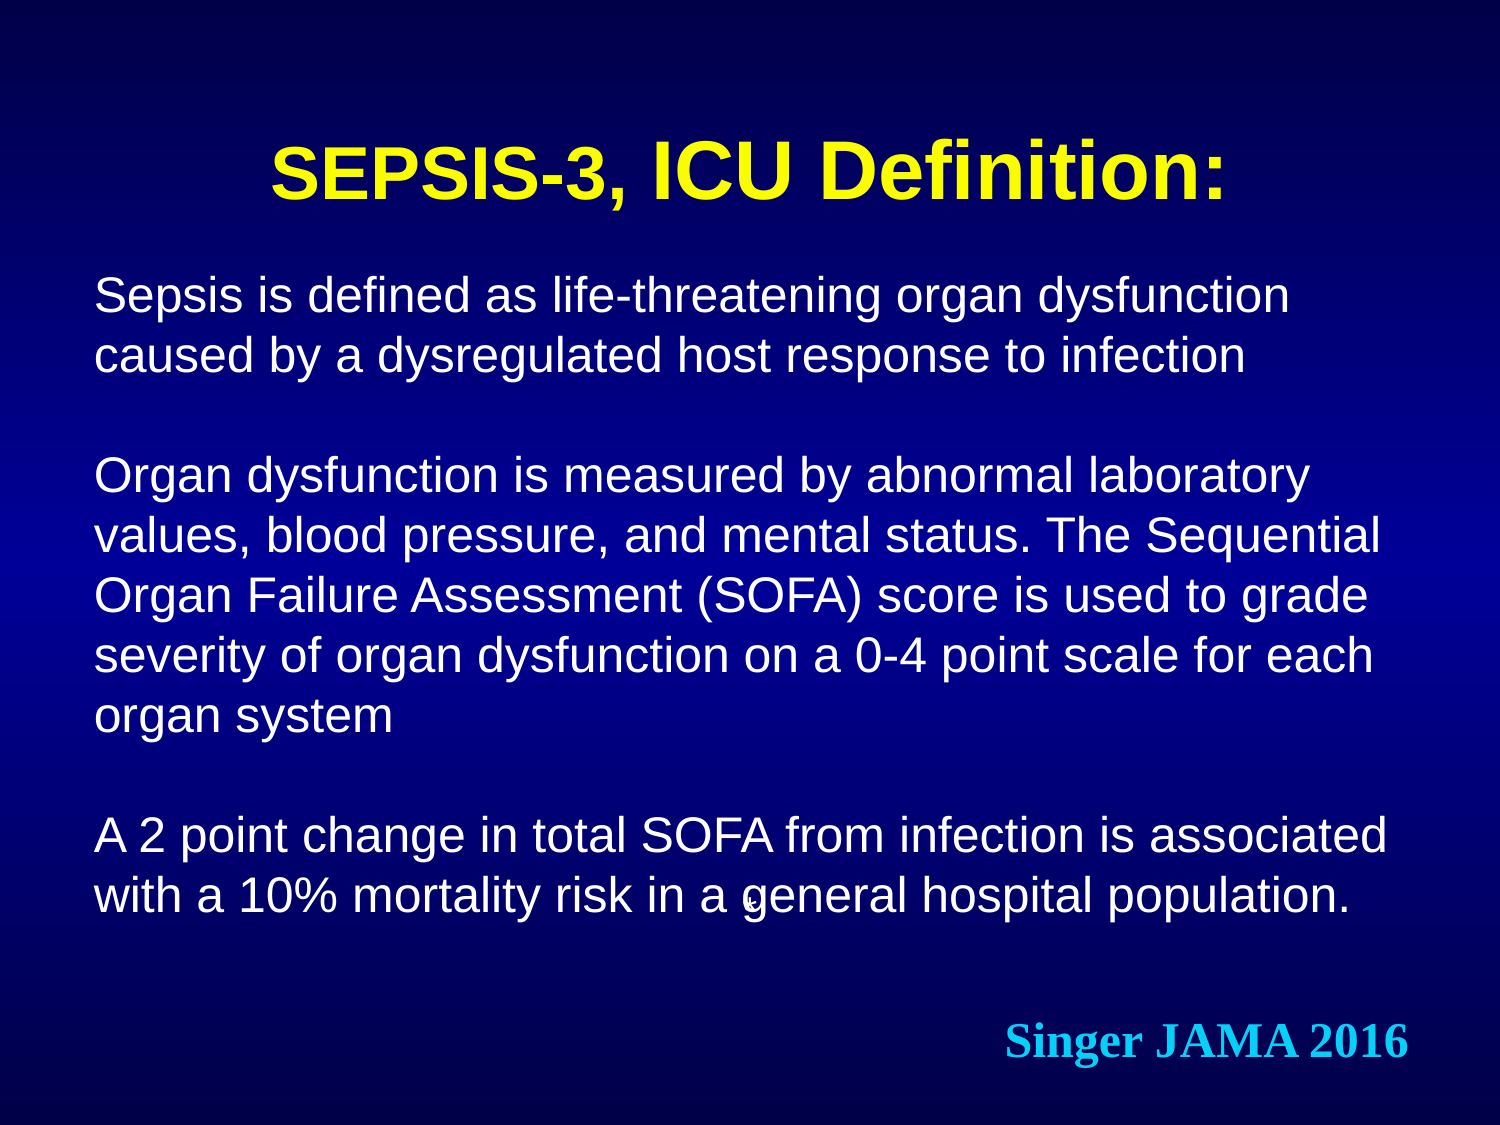

# SEPSIS-3, ICU Definition:
Sepsis is defined as life-threatening organ dysfunction caused by a dysregulated host response to infection

Organ dysfunction is measured by abnormal laboratory values, blood pressure, and mental status. The Sequential Organ Failure Assessment (SOFA) score is used to grade severity of organ dysfunction on a 0-4 point scale for each organ system

A 2 point change in total SOFA from infection is associated with a 10% mortality risk in a general hospital population.
*
Singer JAMA 2016